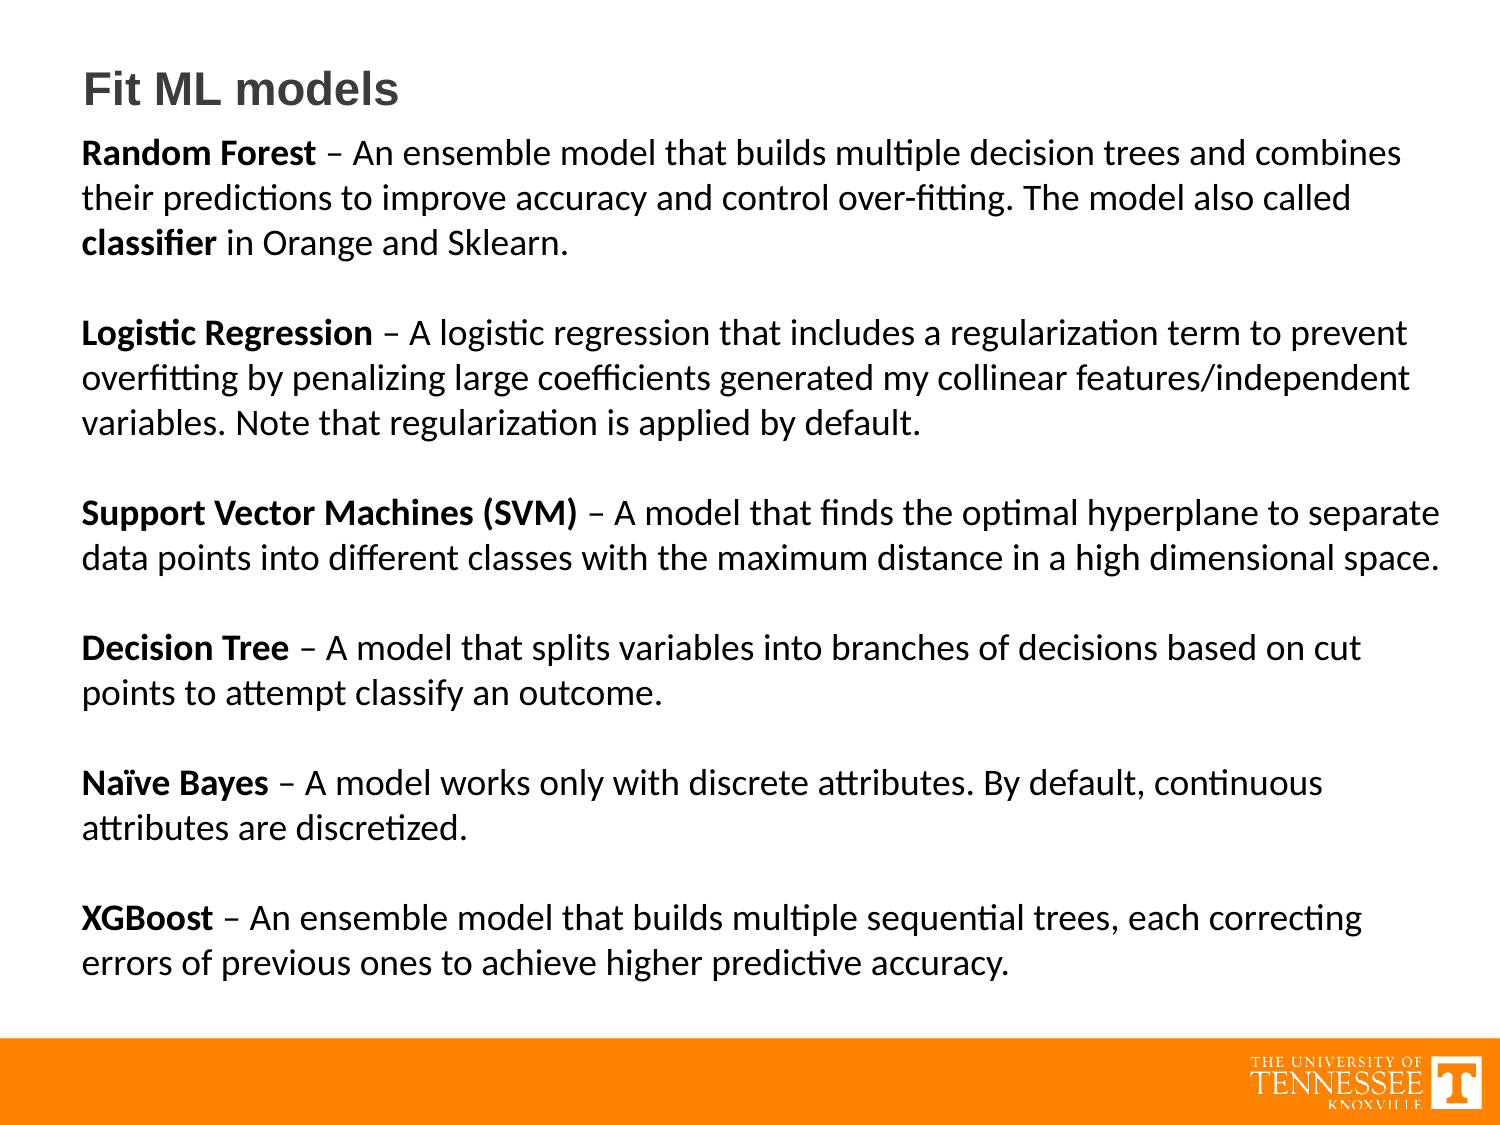

# Fit ML models
Random Forest – An ensemble model that builds multiple decision trees and combines their predictions to improve accuracy and control over-fitting. The model also called classifier in Orange and Sklearn.

Logistic Regression – A logistic regression that includes a regularization term to prevent overfitting by penalizing large coefficients generated my collinear features/independent variables. Note that regularization is applied by default.

Support Vector Machines (SVM) – A model that finds the optimal hyperplane to separate data points into different classes with the maximum distance in a high dimensional space.

Decision Tree – A model that splits variables into branches of decisions based on cut points to attempt classify an outcome.

Naïve Bayes – A model works only with discrete attributes. By default, continuous attributes are discretized.

XGBoost – An ensemble model that builds multiple sequential trees, each correcting errors of previous ones to achieve higher predictive accuracy.